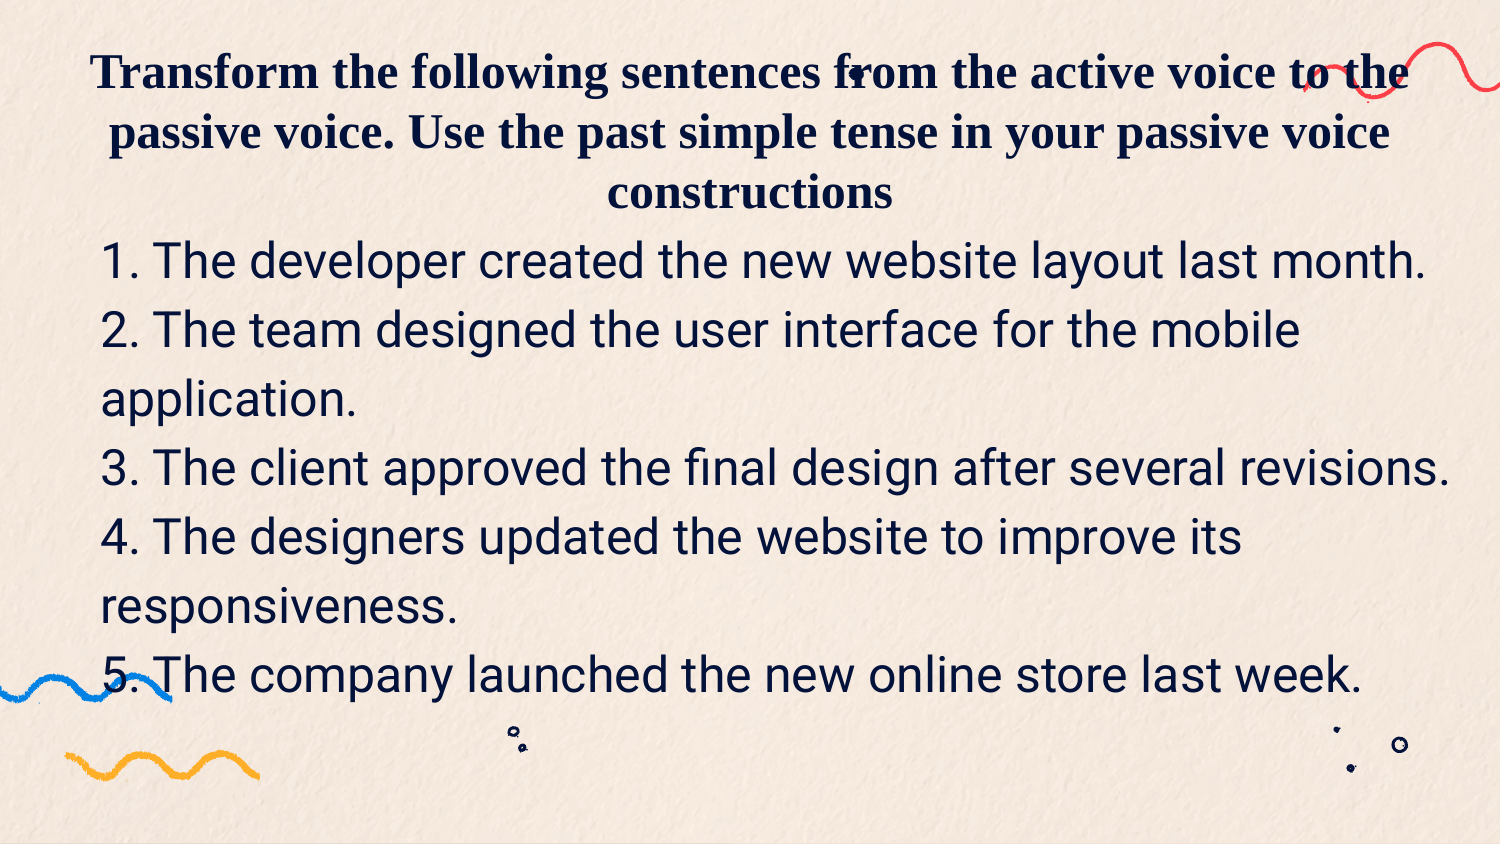

# Transform the following sentences from the active voice to the passive voice. Use the past simple tense in your passive voice constructions
1. The developer created the new website layout last month.
2. The team designed the user interface for the mobile application.
3. The client approved the final design after several revisions.
4. The designers updated the website to improve its responsiveness.
5. The company launched the new online store last week.